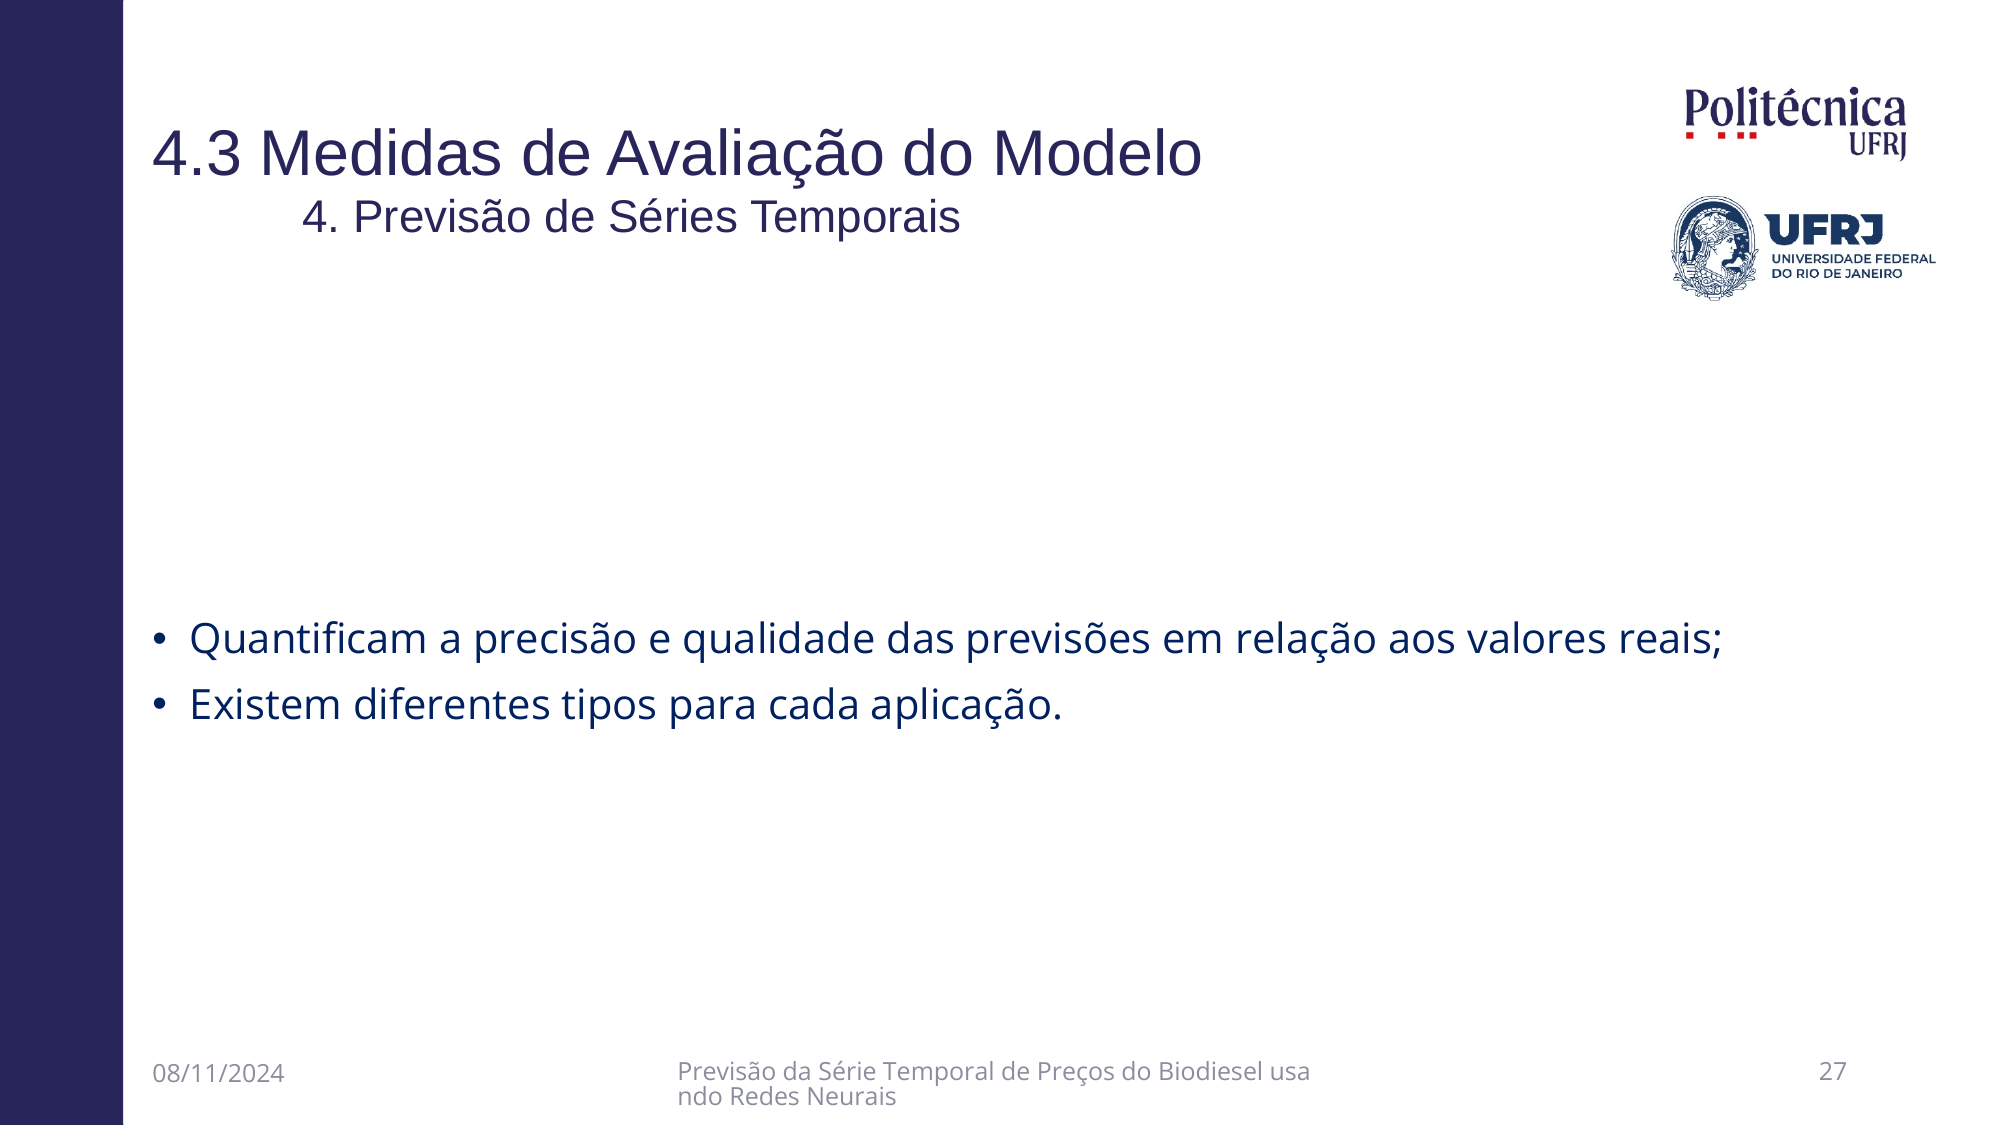

# 4.3 Medidas de Avaliação do Modelo 4. Previsão de Séries Temporais
Quantificam a precisão e qualidade das previsões em relação aos valores reais;
Existem diferentes tipos para cada aplicação.
08/11/2024
Previsão da Série Temporal de Preços do Biodiesel usando Redes Neurais
27